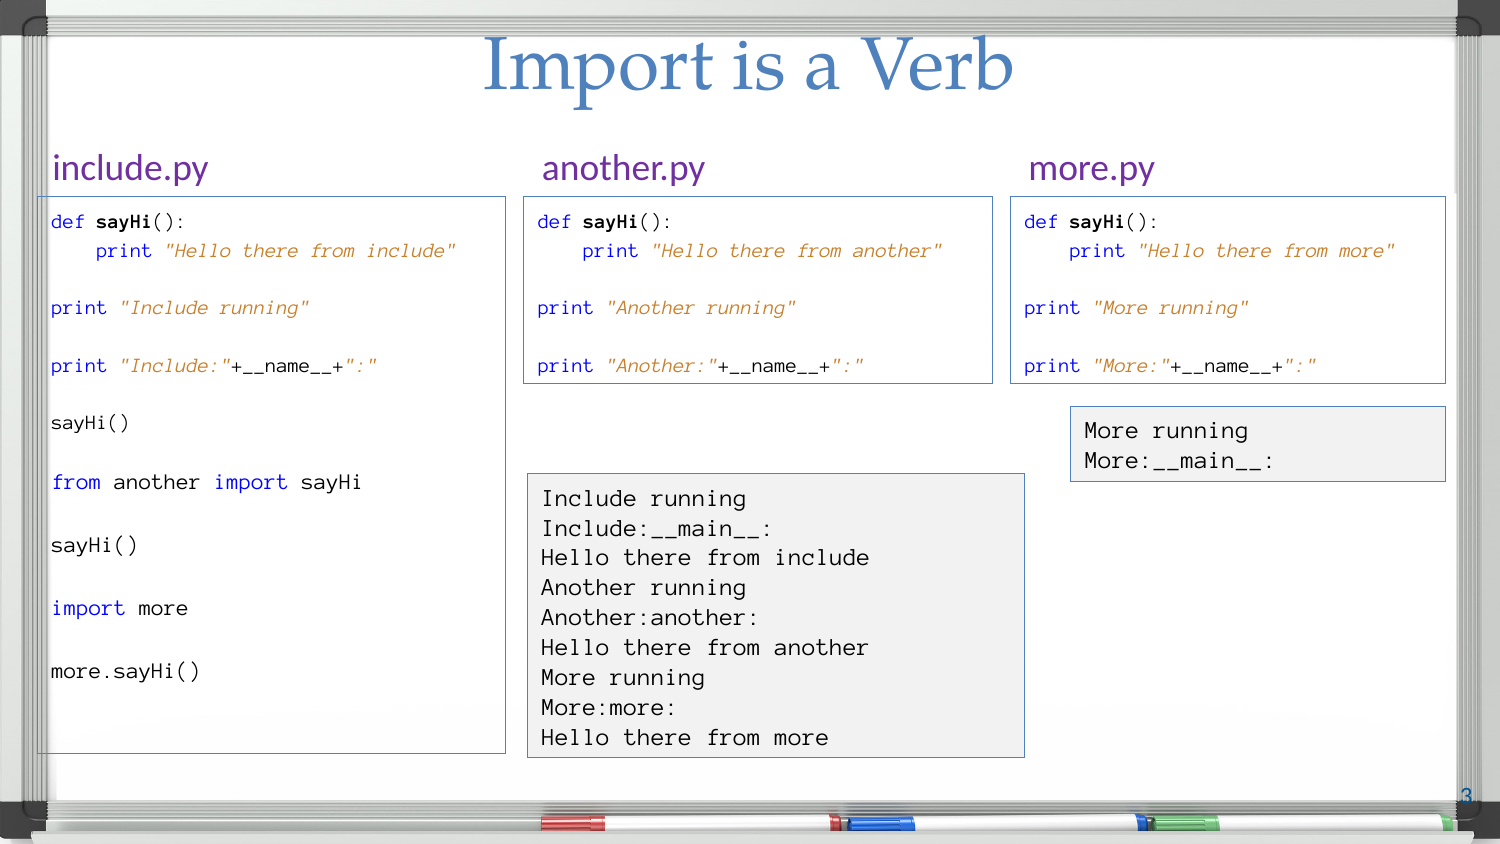

# Import is a Verb
include.py
another.py
more.py
def sayHi():
    print "Hello there from include"

print "Include running"

print "Include:"+__name__+":"

sayHi()

from another import sayHi

sayHi()

import more

more.sayHi()

def sayHi():
    print "Hello there from another"

print "Another running"

print "Another:"+__name__+":"
def sayHi():
    print "Hello there from more"

print "More running"

print "More:"+__name__+":"
More running
More:__main__:
Include running
Include:__main__:
Hello there from include
Another running
Another:another:
Hello there from another
More running
More:more:
Hello there from more
3